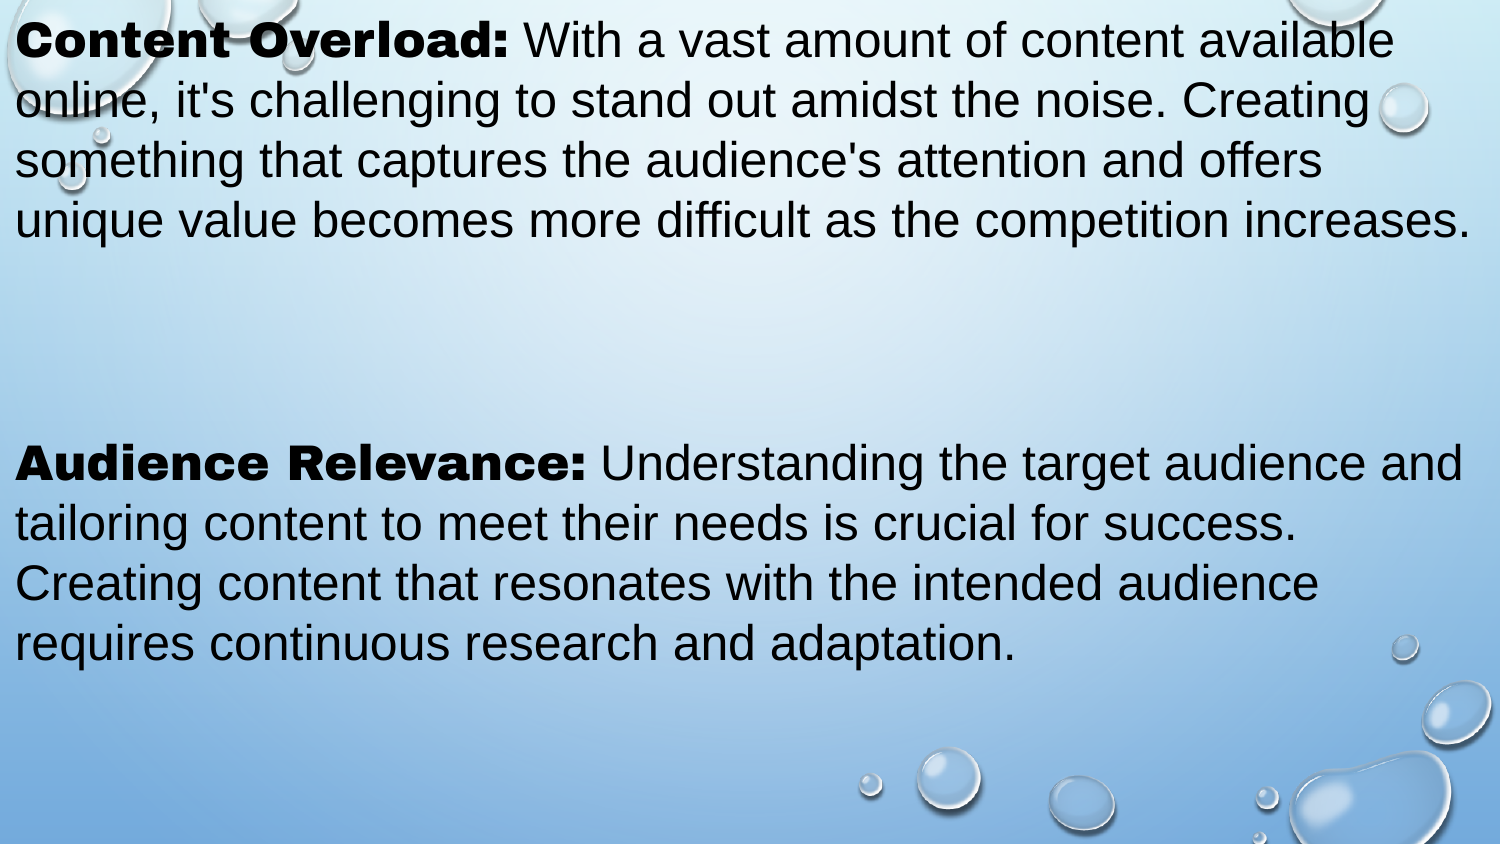

Content Overload: With a vast amount of content available online, it's challenging to stand out amidst the noise. Creating something that captures the audience's attention and offers unique value becomes more difficult as the competition increases.
Audience Relevance: Understanding the target audience and tailoring content to meet their needs is crucial for success. Creating content that resonates with the intended audience requires continuous research and adaptation.